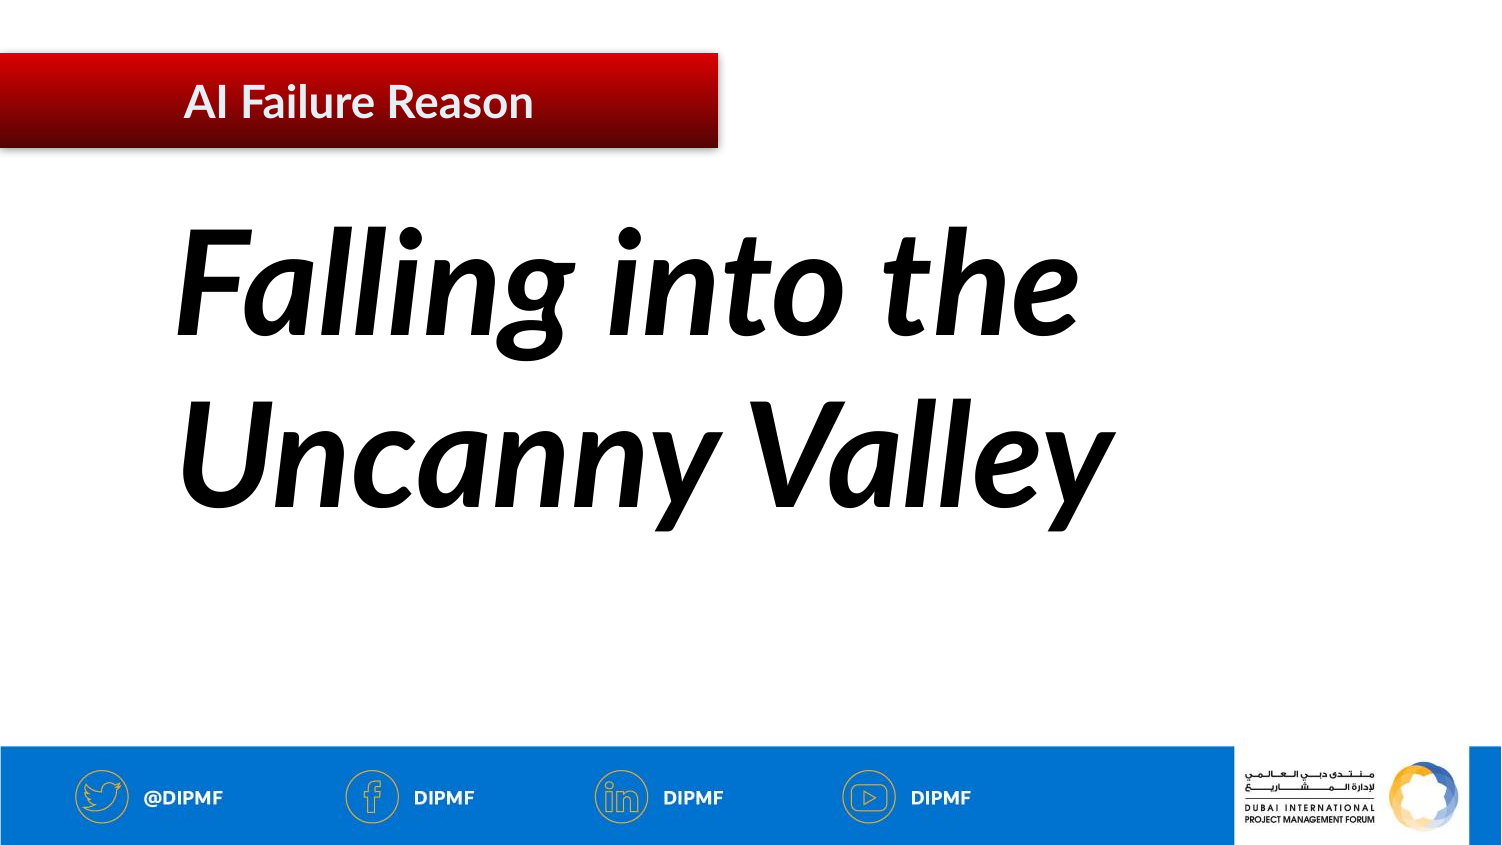

AI Failure Reason
Falling into the
Uncanny Valley